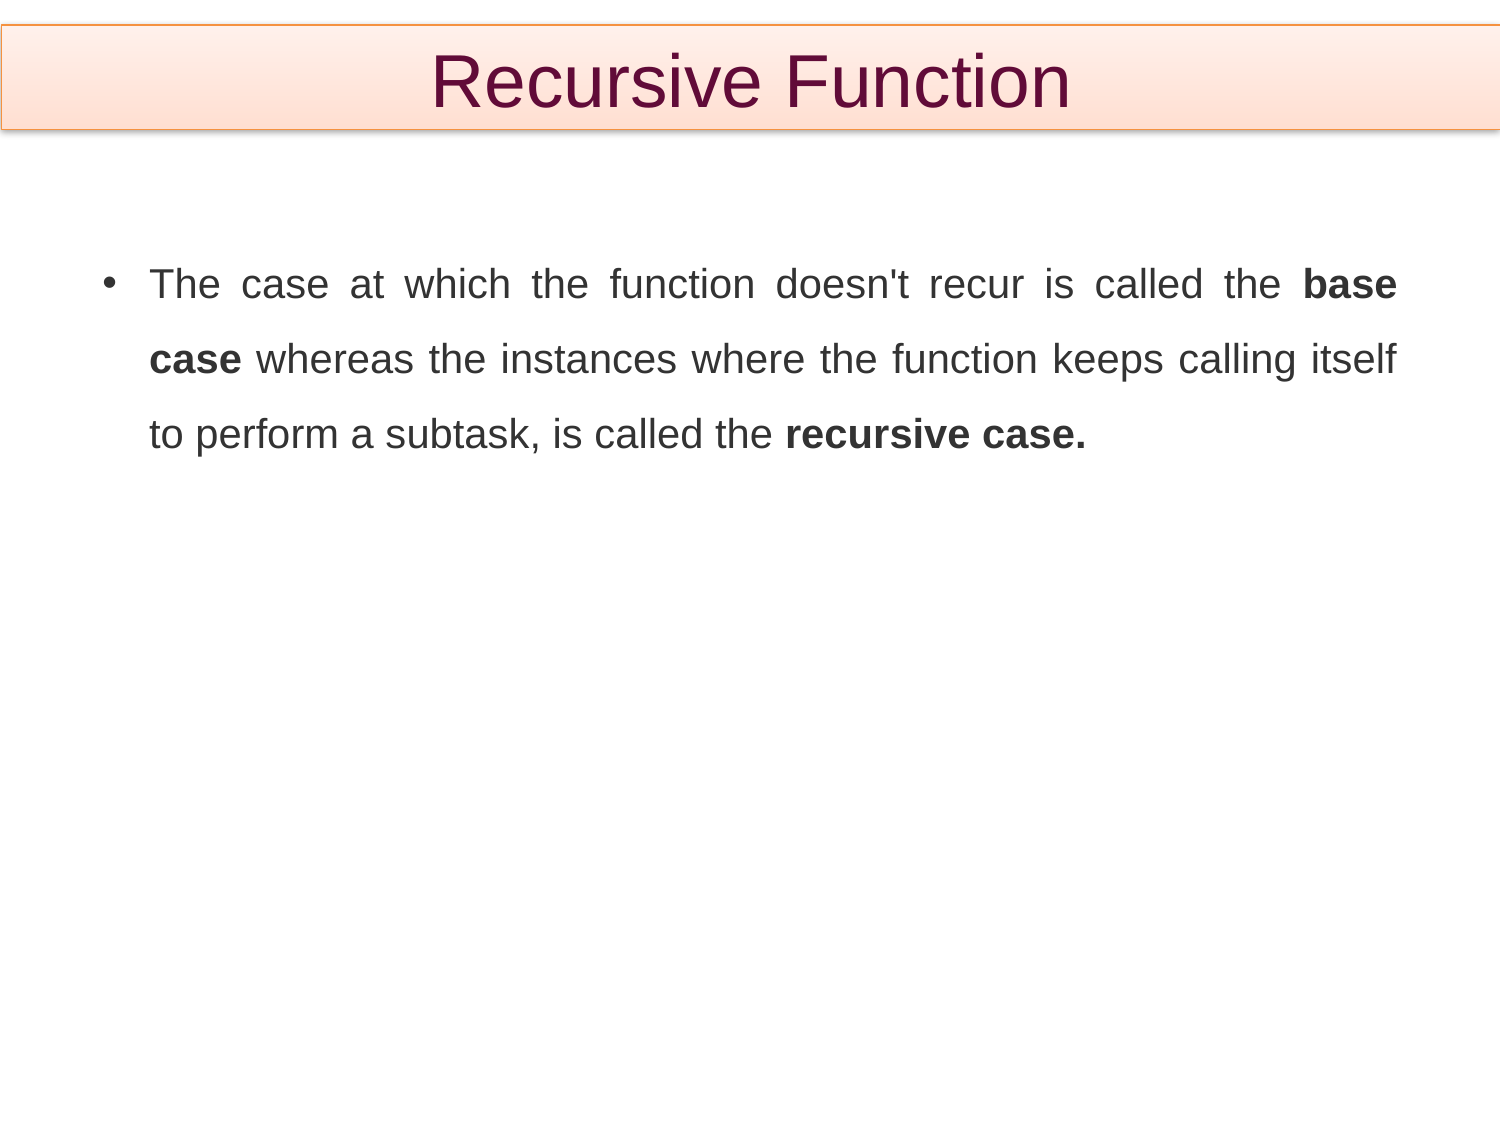

Recursive Function
The case at which the function doesn't recur is called the base case whereas the instances where the function keeps calling itself to perform a subtask, is called the recursive case.